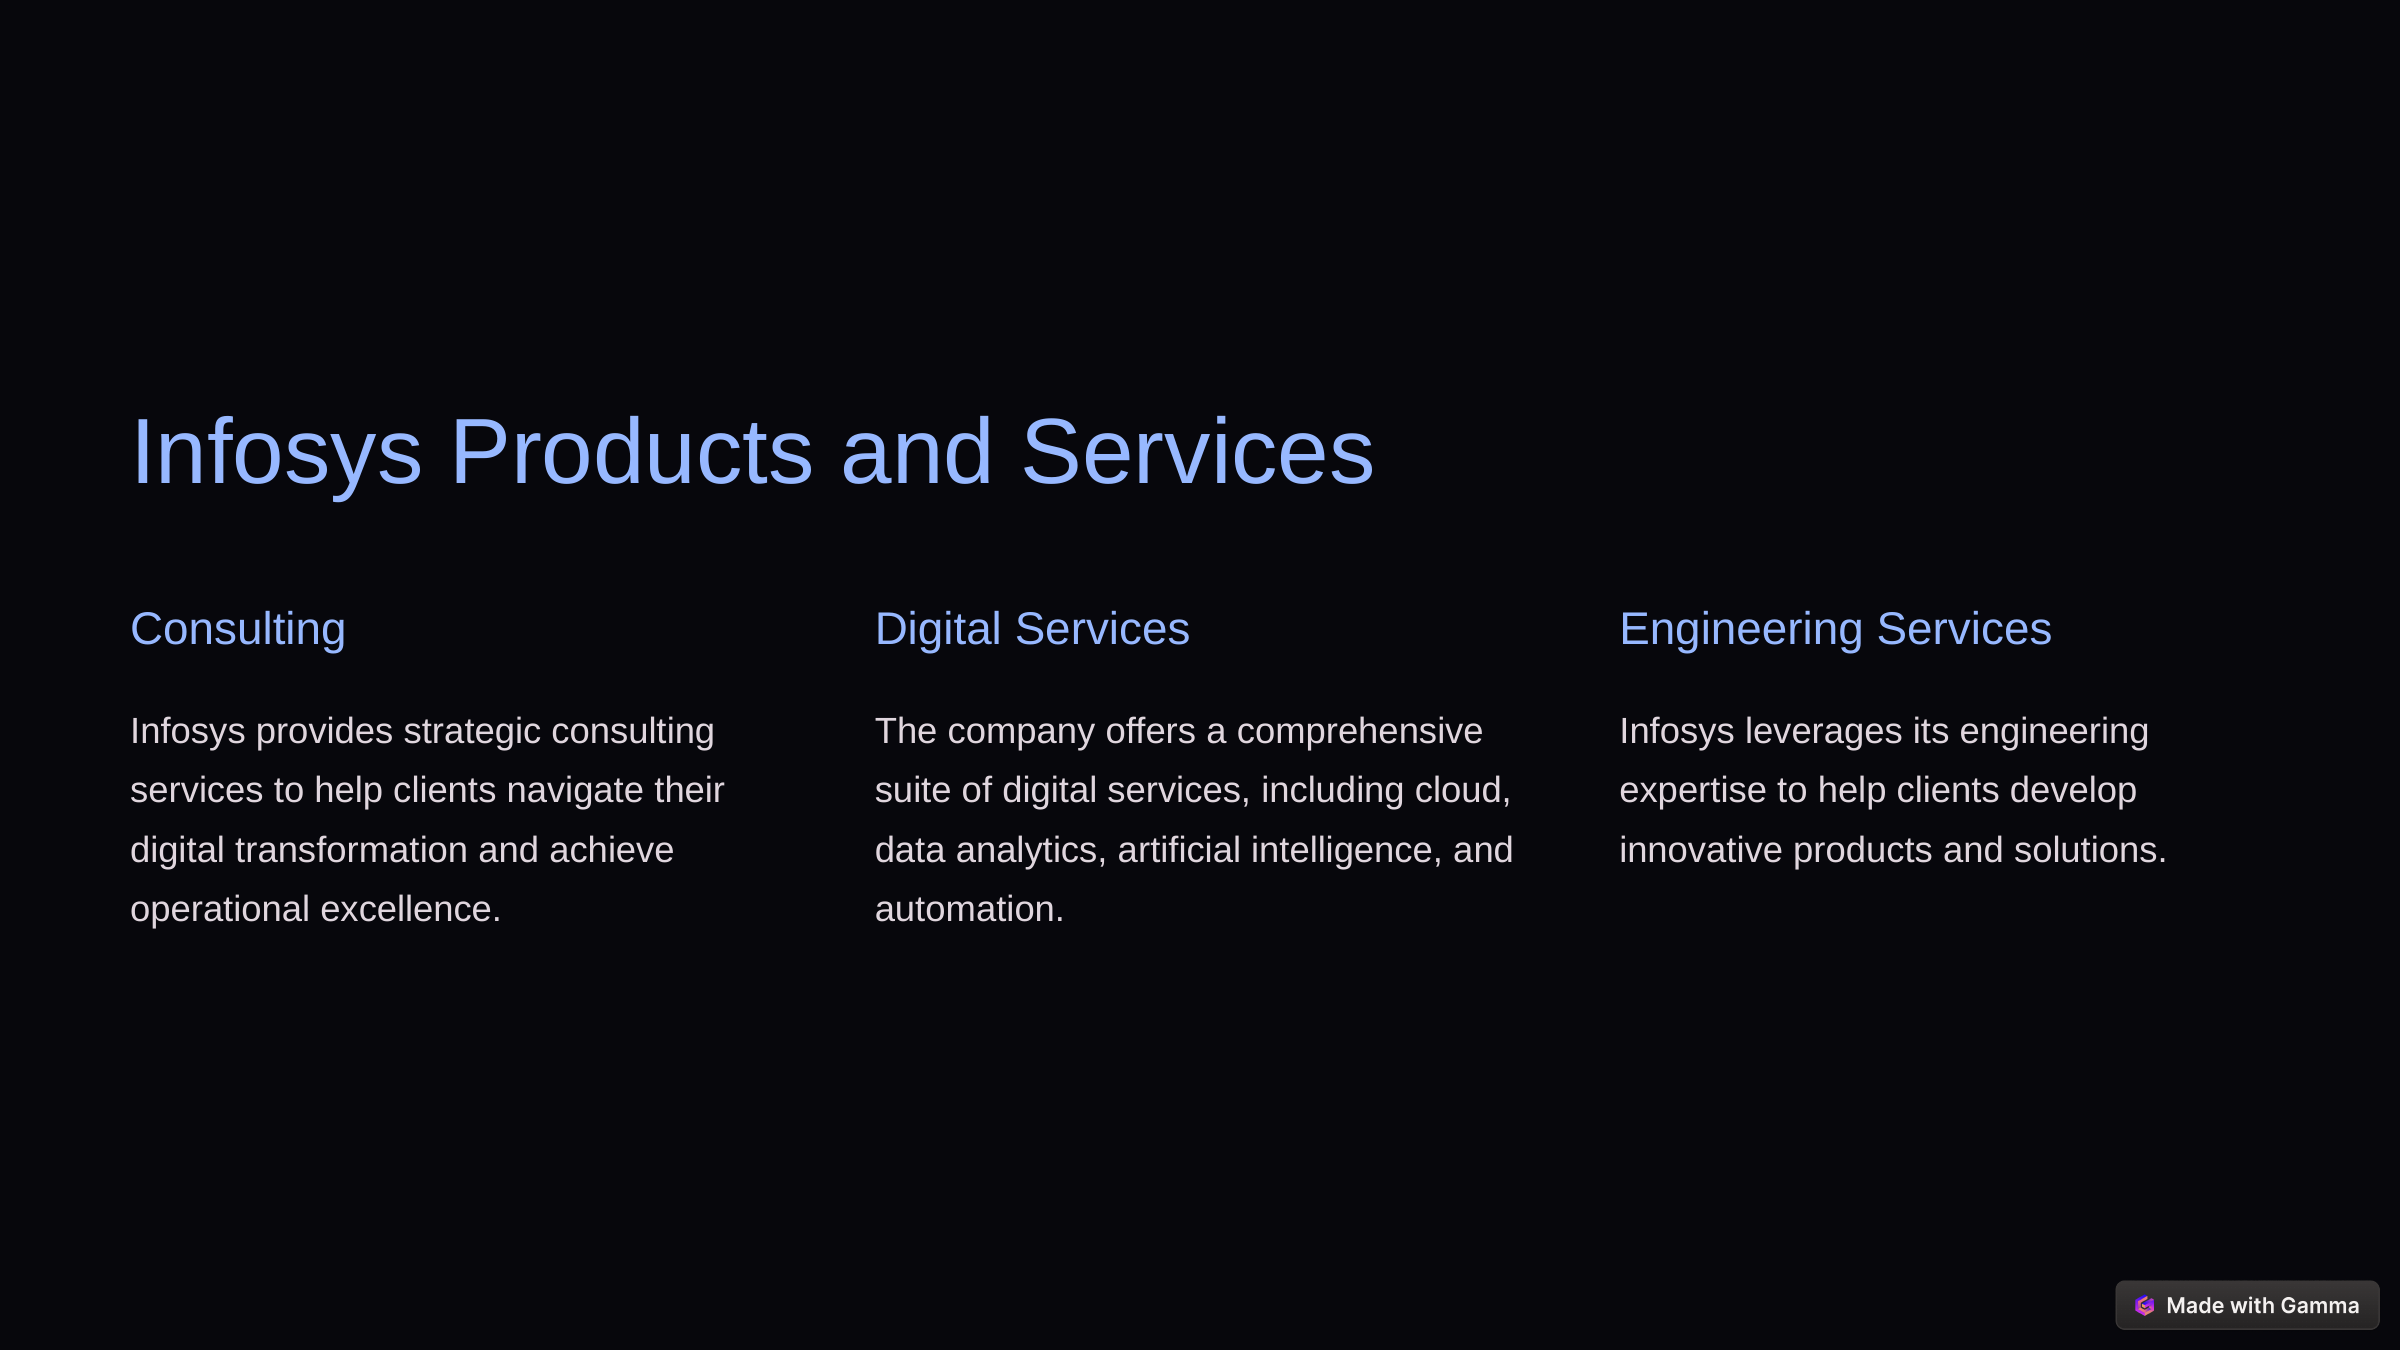

Infosys Products and Services
Consulting
Digital Services
Engineering Services
Infosys provides strategic consulting services to help clients navigate their digital transformation and achieve operational excellence.
The company offers a comprehensive suite of digital services, including cloud, data analytics, artificial intelligence, and automation.
Infosys leverages its engineering expertise to help clients develop innovative products and solutions.